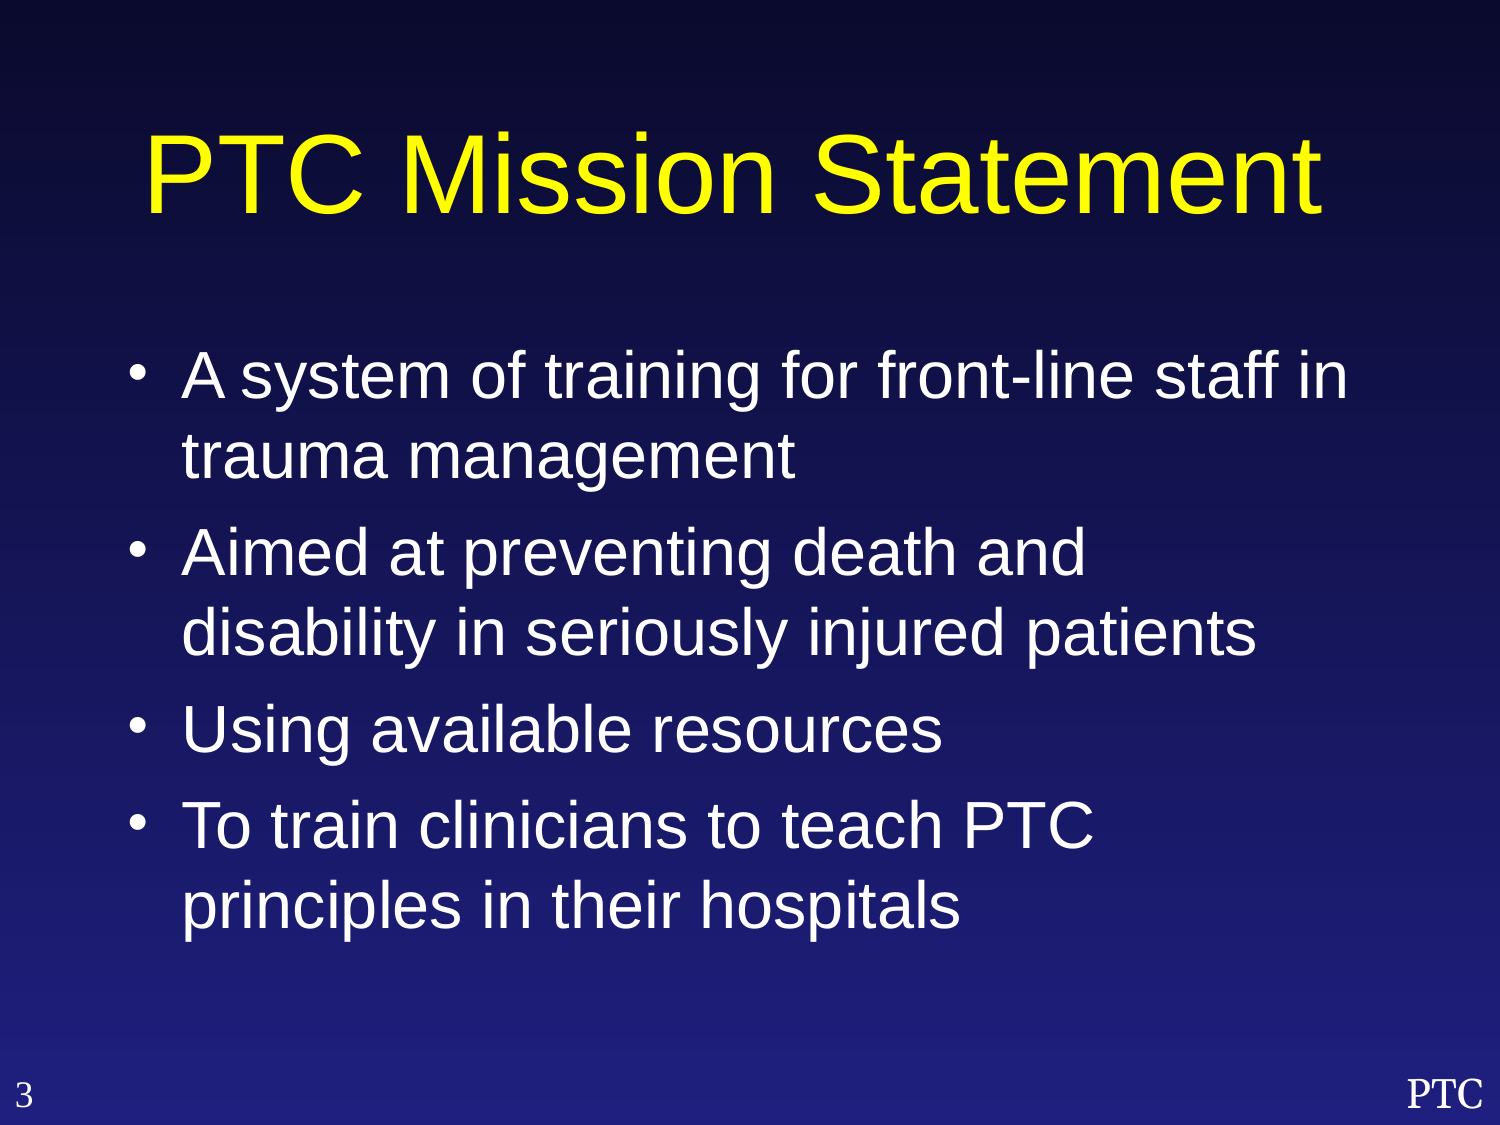

PTC Mission Statement
A system of training for front-line staff in trauma management
Aimed at preventing death and disability in seriously injured patients
Using available resources
To train clinicians to teach PTC principles in their hospitals

3